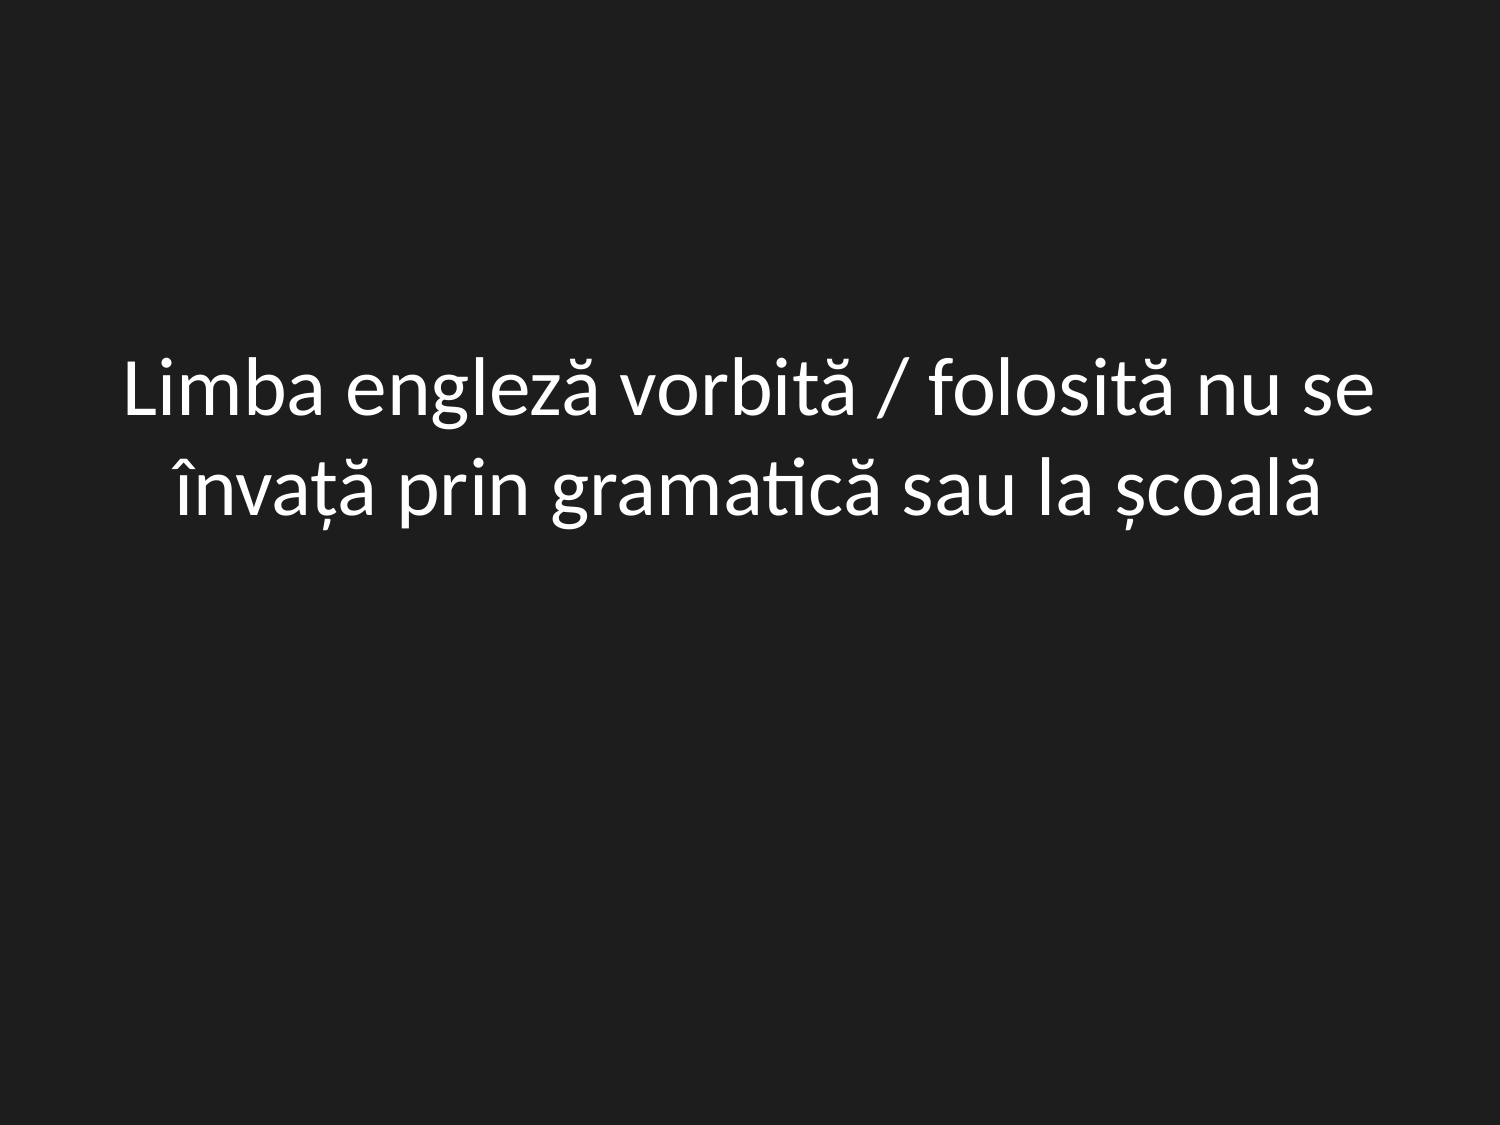

Limba engleză vorbită / folosită nu se învață prin gramatică sau la școală